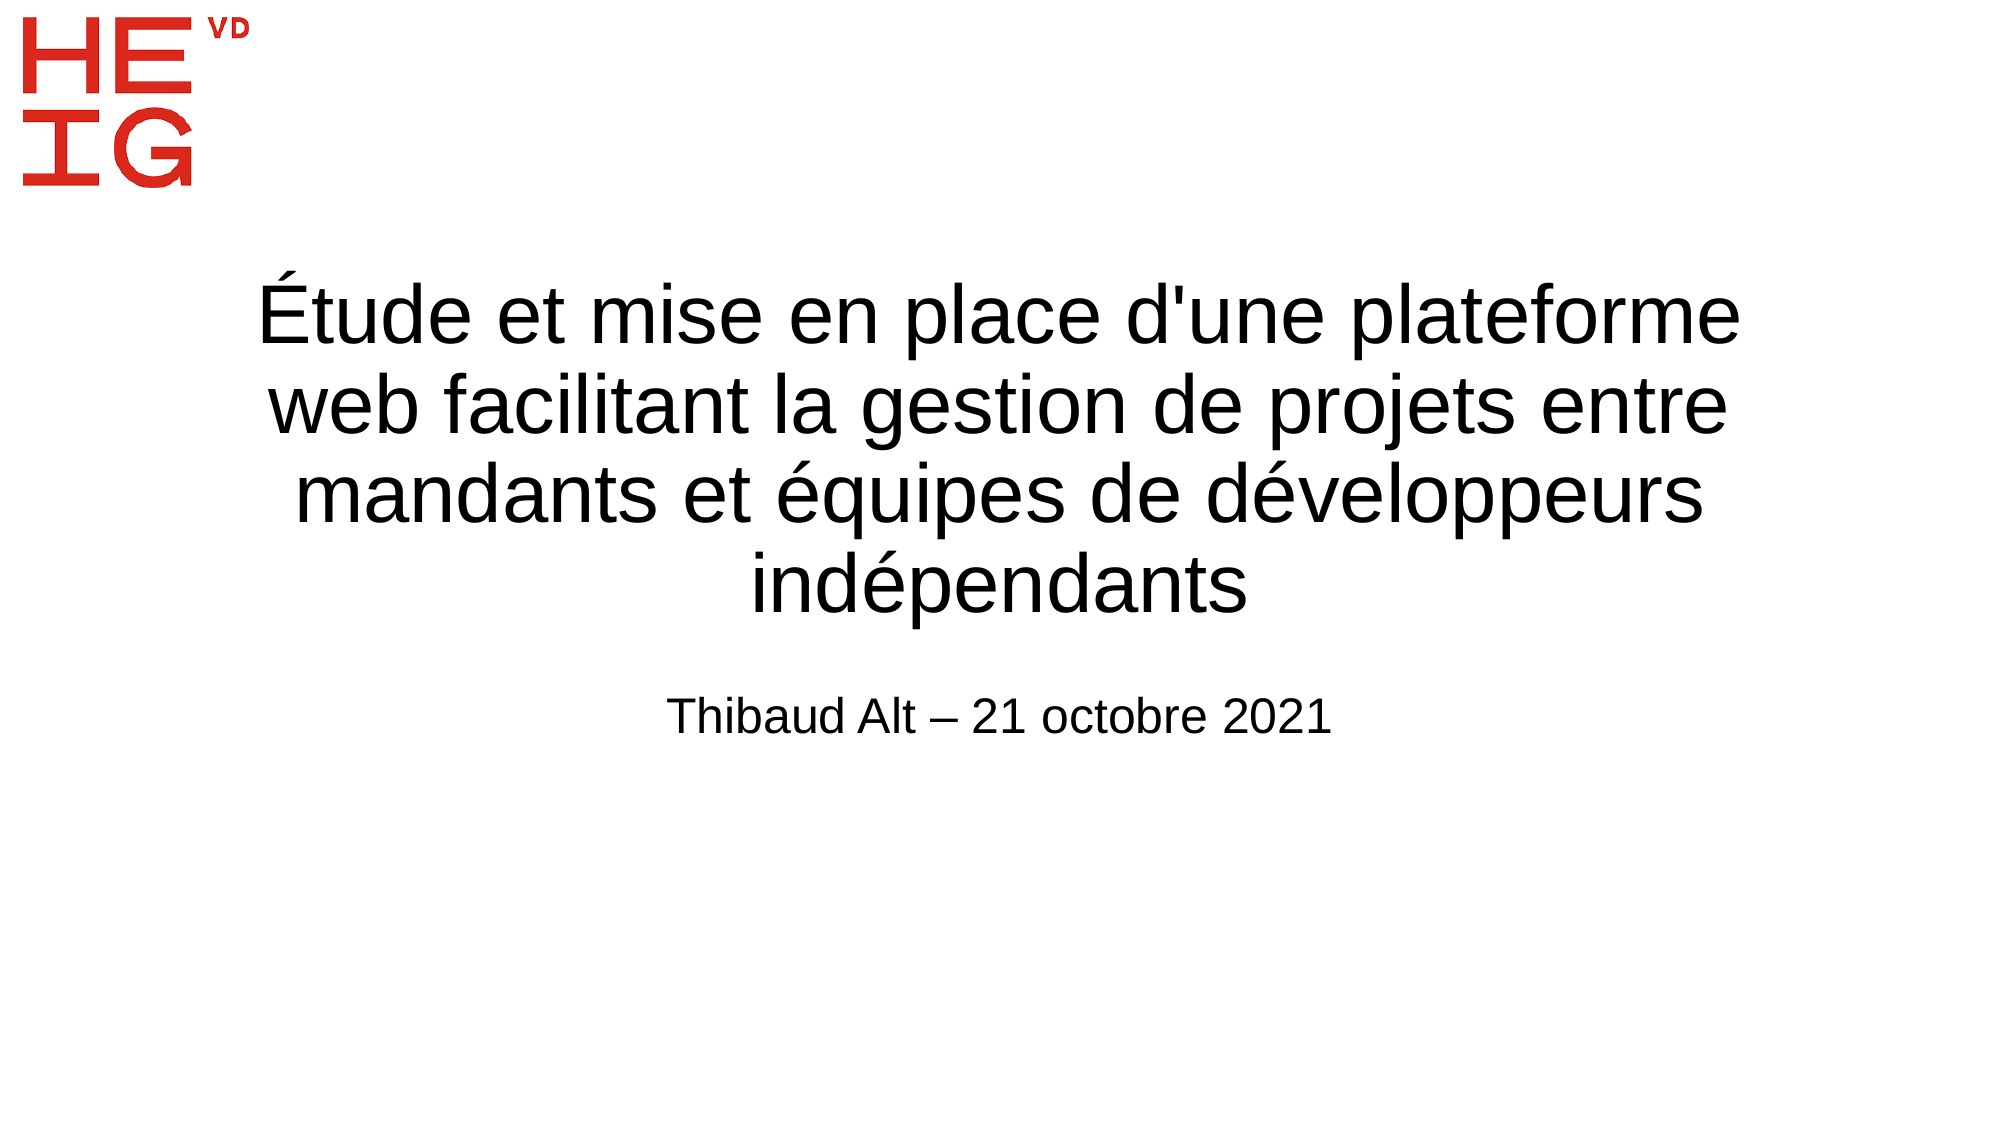

# Étude et mise en place d'une plateforme web facilitant la gestion de projets entre mandants et équipes de développeurs indépendants
Thibaud Alt – 21 octobre 2021